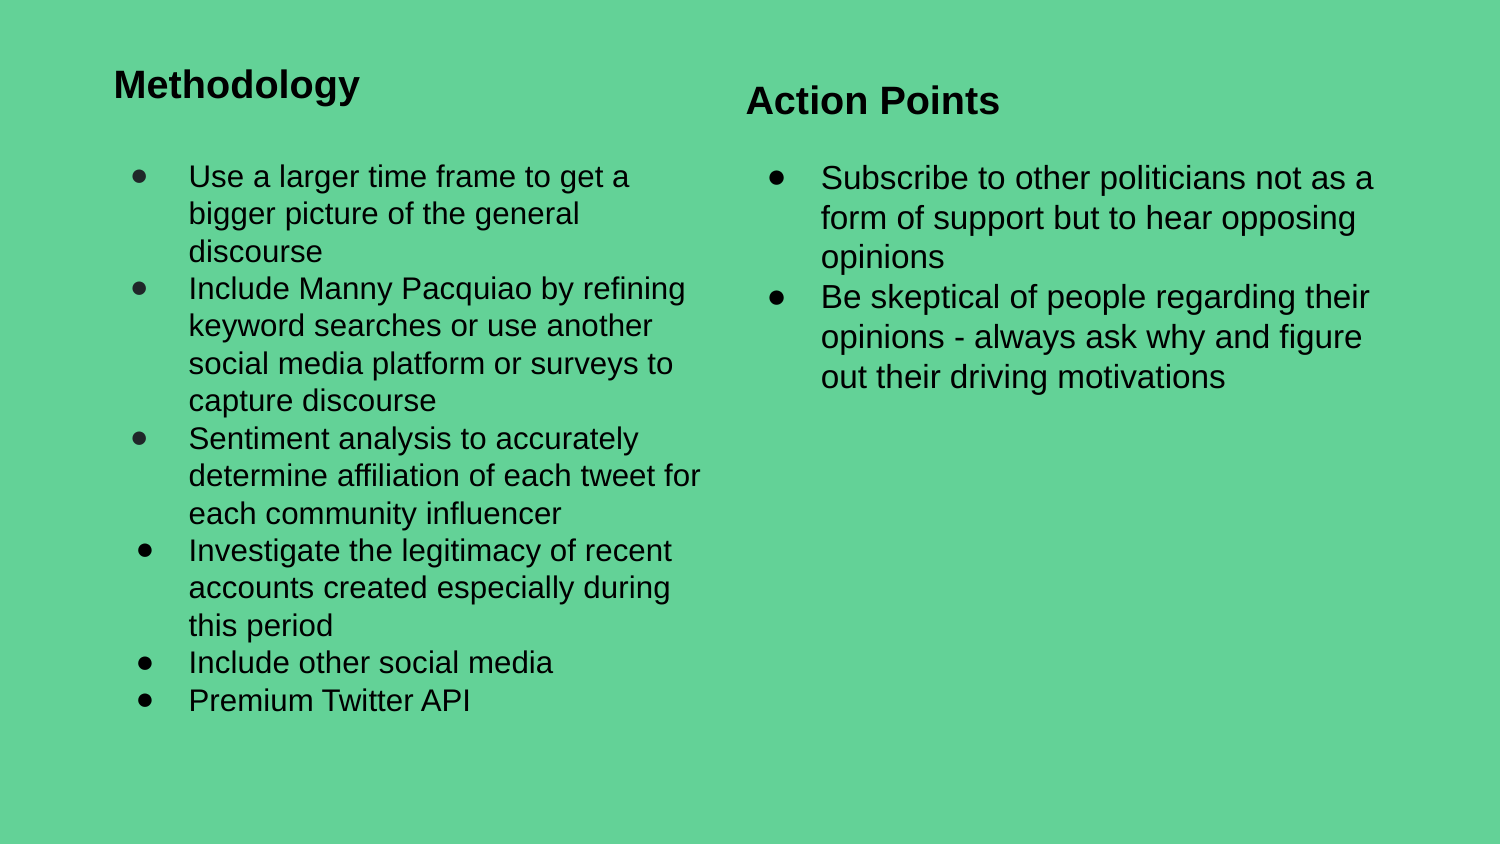

Methodology
Action Points
Subscribe to other politicians not as a form of support but to hear opposing opinions
Be skeptical of people regarding their opinions - always ask why and figure out their driving motivations
Use a larger time frame to get a bigger picture of the general discourse
Include Manny Pacquiao by refining keyword searches or use another social media platform or surveys to capture discourse
Sentiment analysis to accurately determine affiliation of each tweet for each community influencer
Investigate the legitimacy of recent accounts created especially during this period
Include other social media
Premium Twitter API